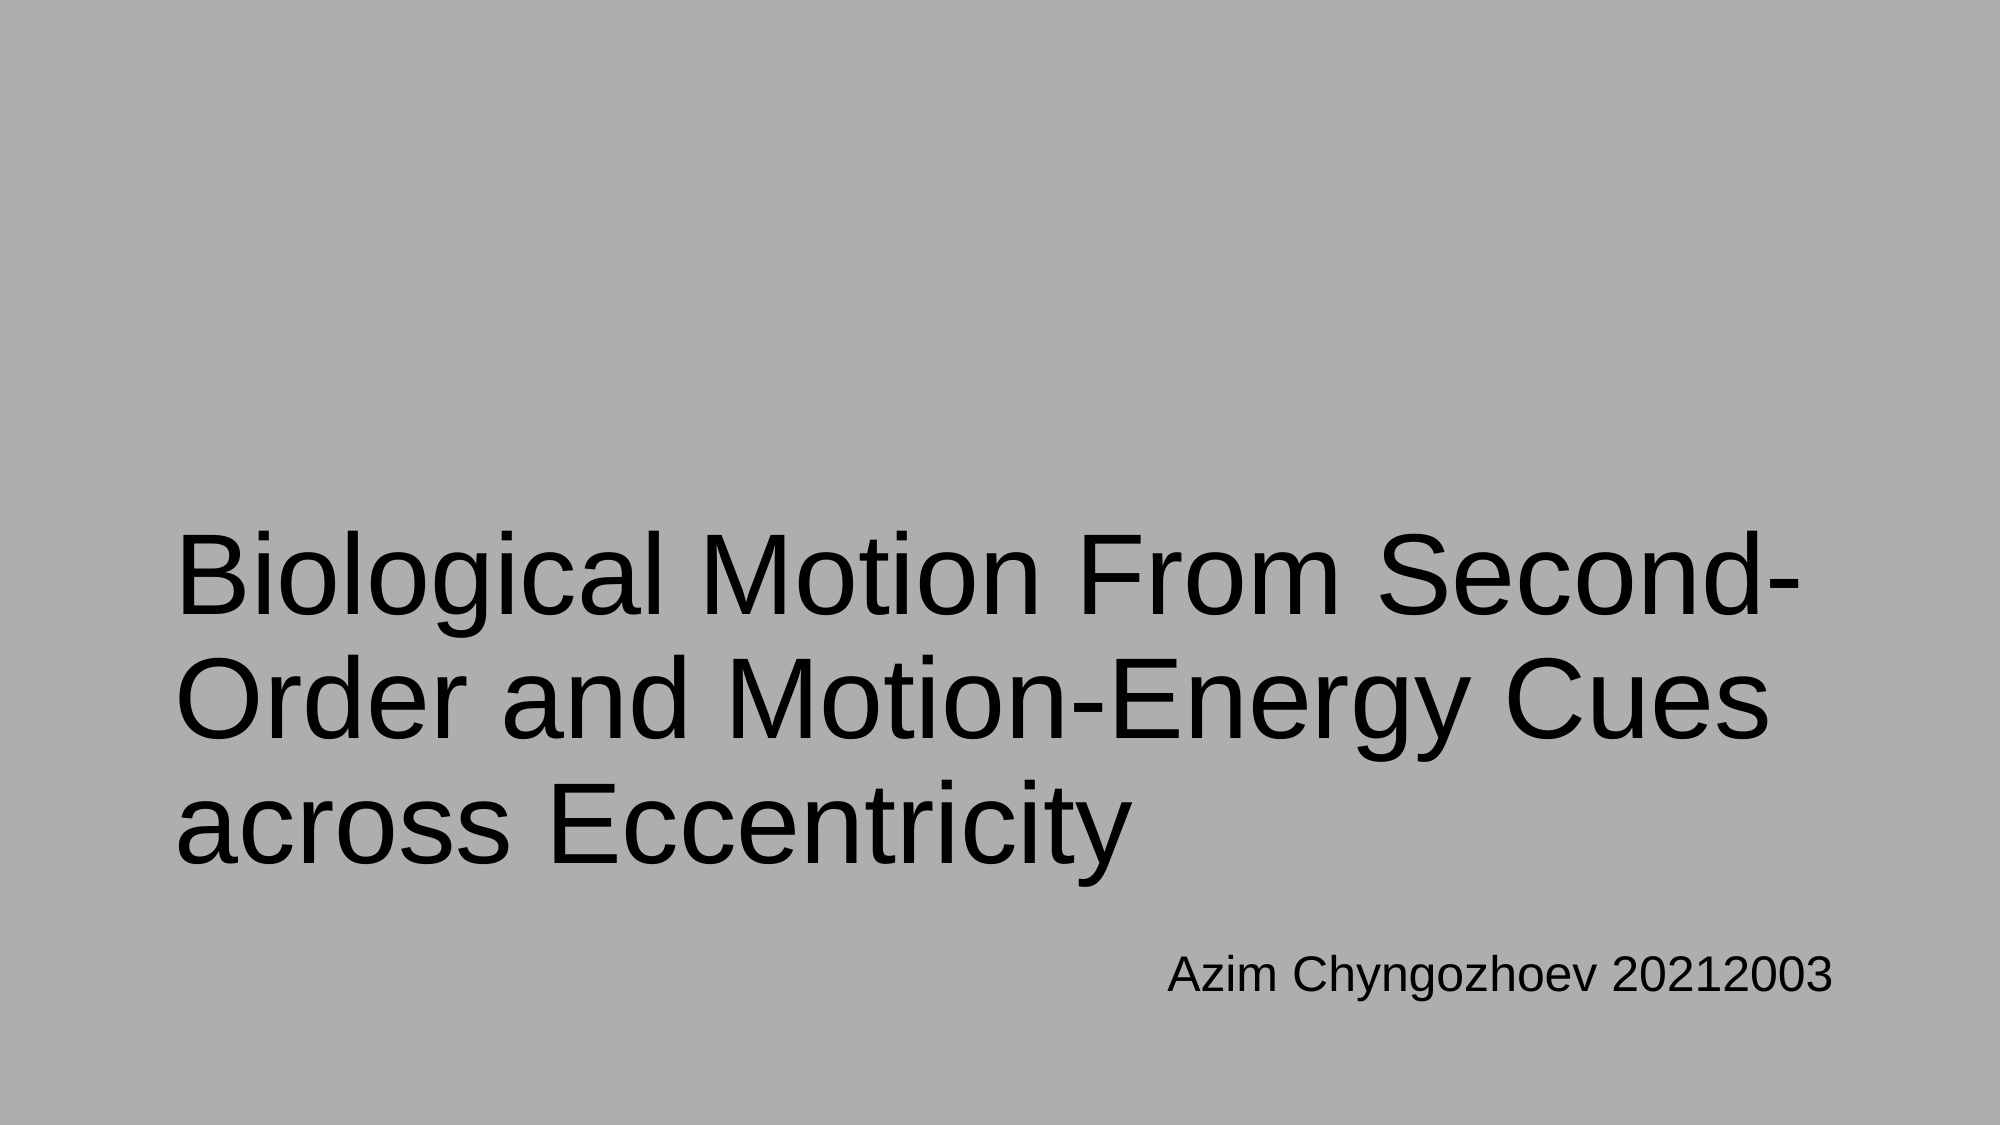

# Biological Motion From Second-Order and Motion-Energy Cues across Eccentricity
Azim Chyngozhoev 20212003